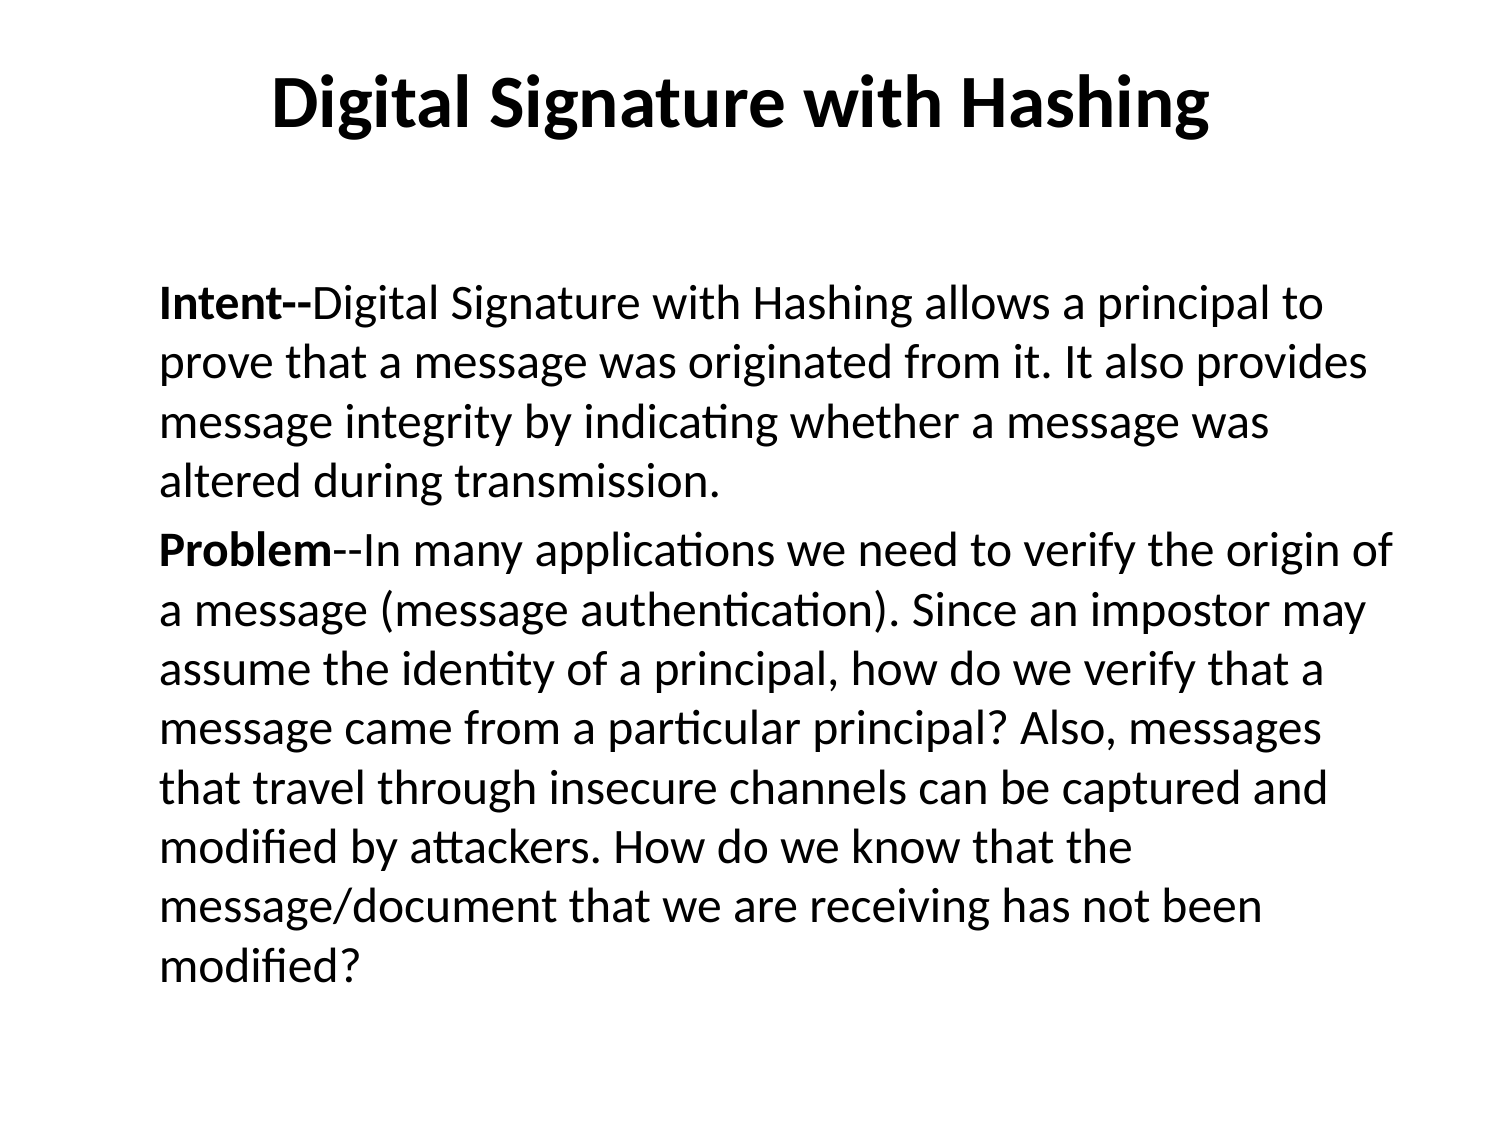

# Digital Signature with Hashing
Intent--Digital Signature with Hashing allows a principal to prove that a message was originated from it. It also provides message integrity by indicating whether a message was altered during transmission.
Problem--In many applications we need to verify the origin of a message (message authentication). Since an impostor may assume the identity of a principal, how do we verify that a message came from a particular principal? Also, messages that travel through insecure channels can be captured and modified by attackers. How do we know that the message/document that we are receiving has not been modified?